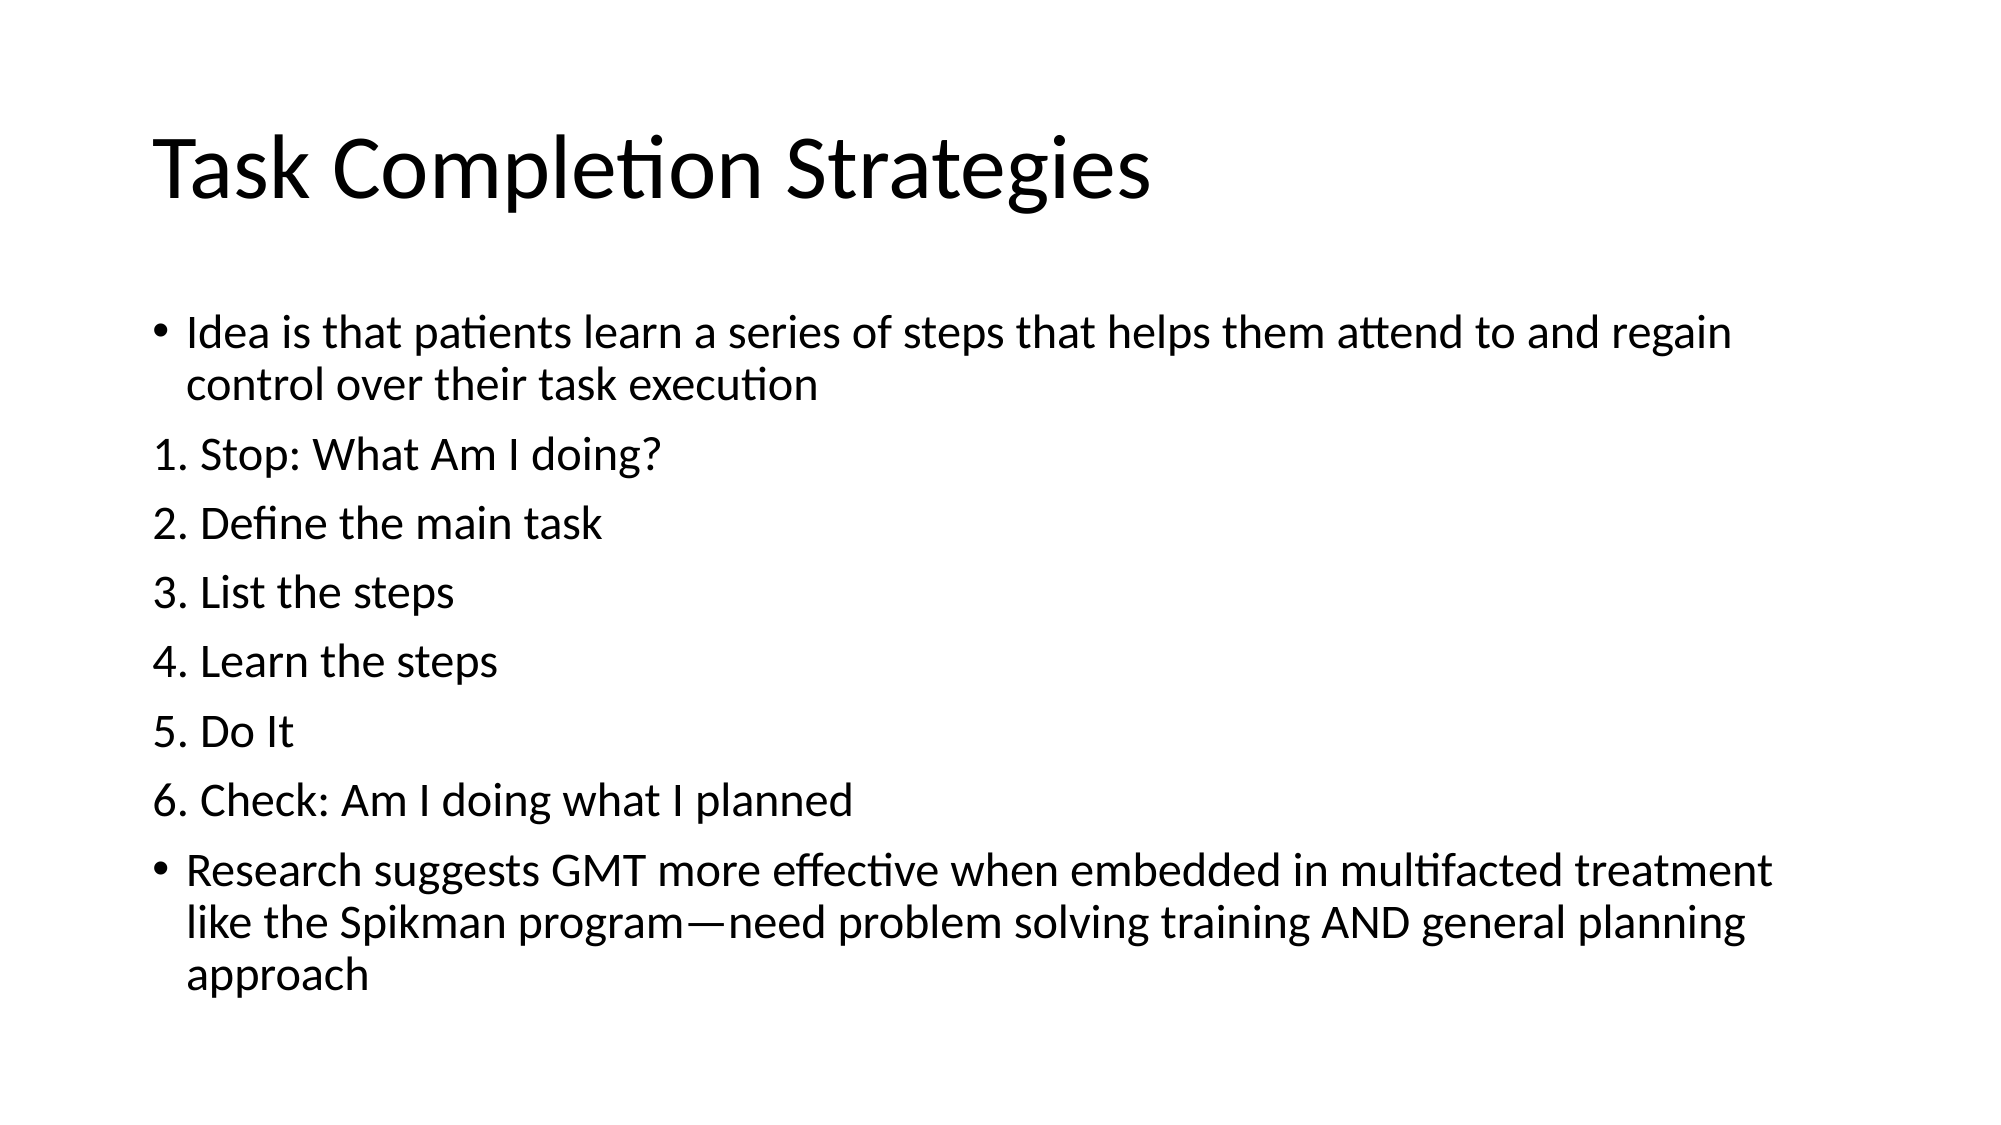

# Task Completion Strategies
Idea is that patients learn a series of steps that helps them attend to and regain control over their task execution
1. Stop: What Am I doing?
2. Define the main task
3. List the steps
4. Learn the steps
5. Do It
6. Check: Am I doing what I planned
Research suggests GMT more effective when embedded in multifacted treatment like the Spikman program—need problem solving training AND general planning approach